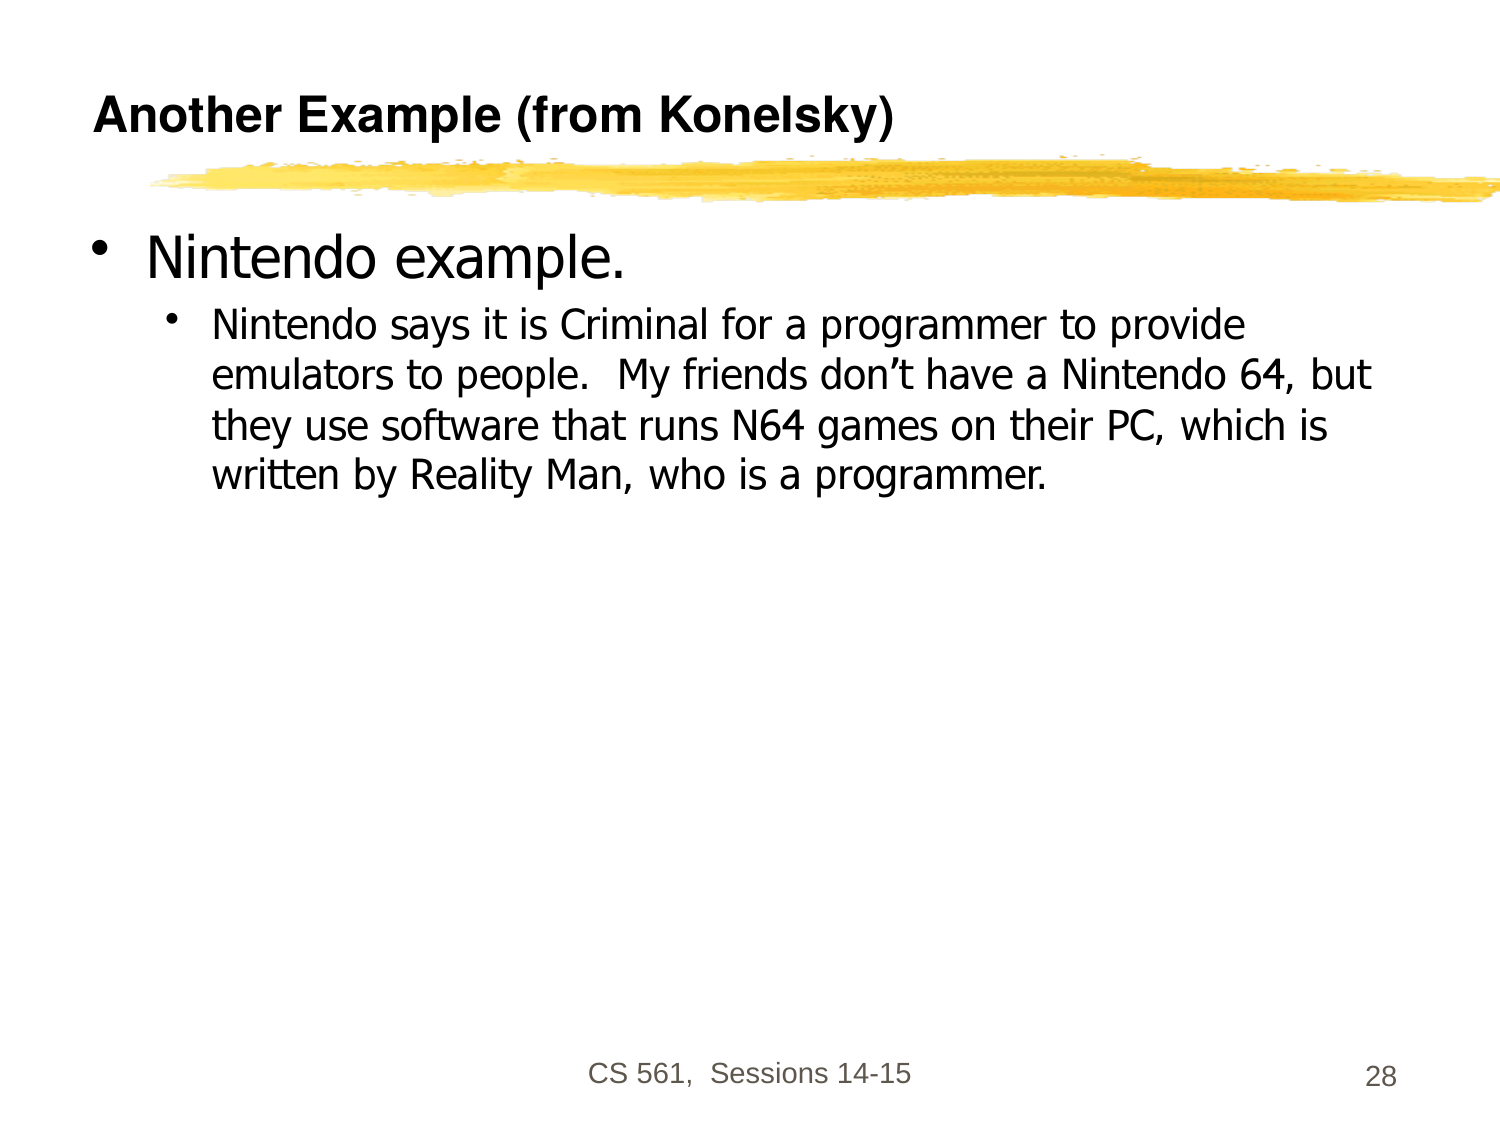

# Another Example (from Konelsky)
Nintendo example.
Nintendo says it is Criminal for a programmer to provide emulators to people.  My friends don’t have a Nintendo 64, but they use software that runs N64 games on their PC, which is written by Reality Man, who is a programmer.
CS 561,  Sessions 14-15
28